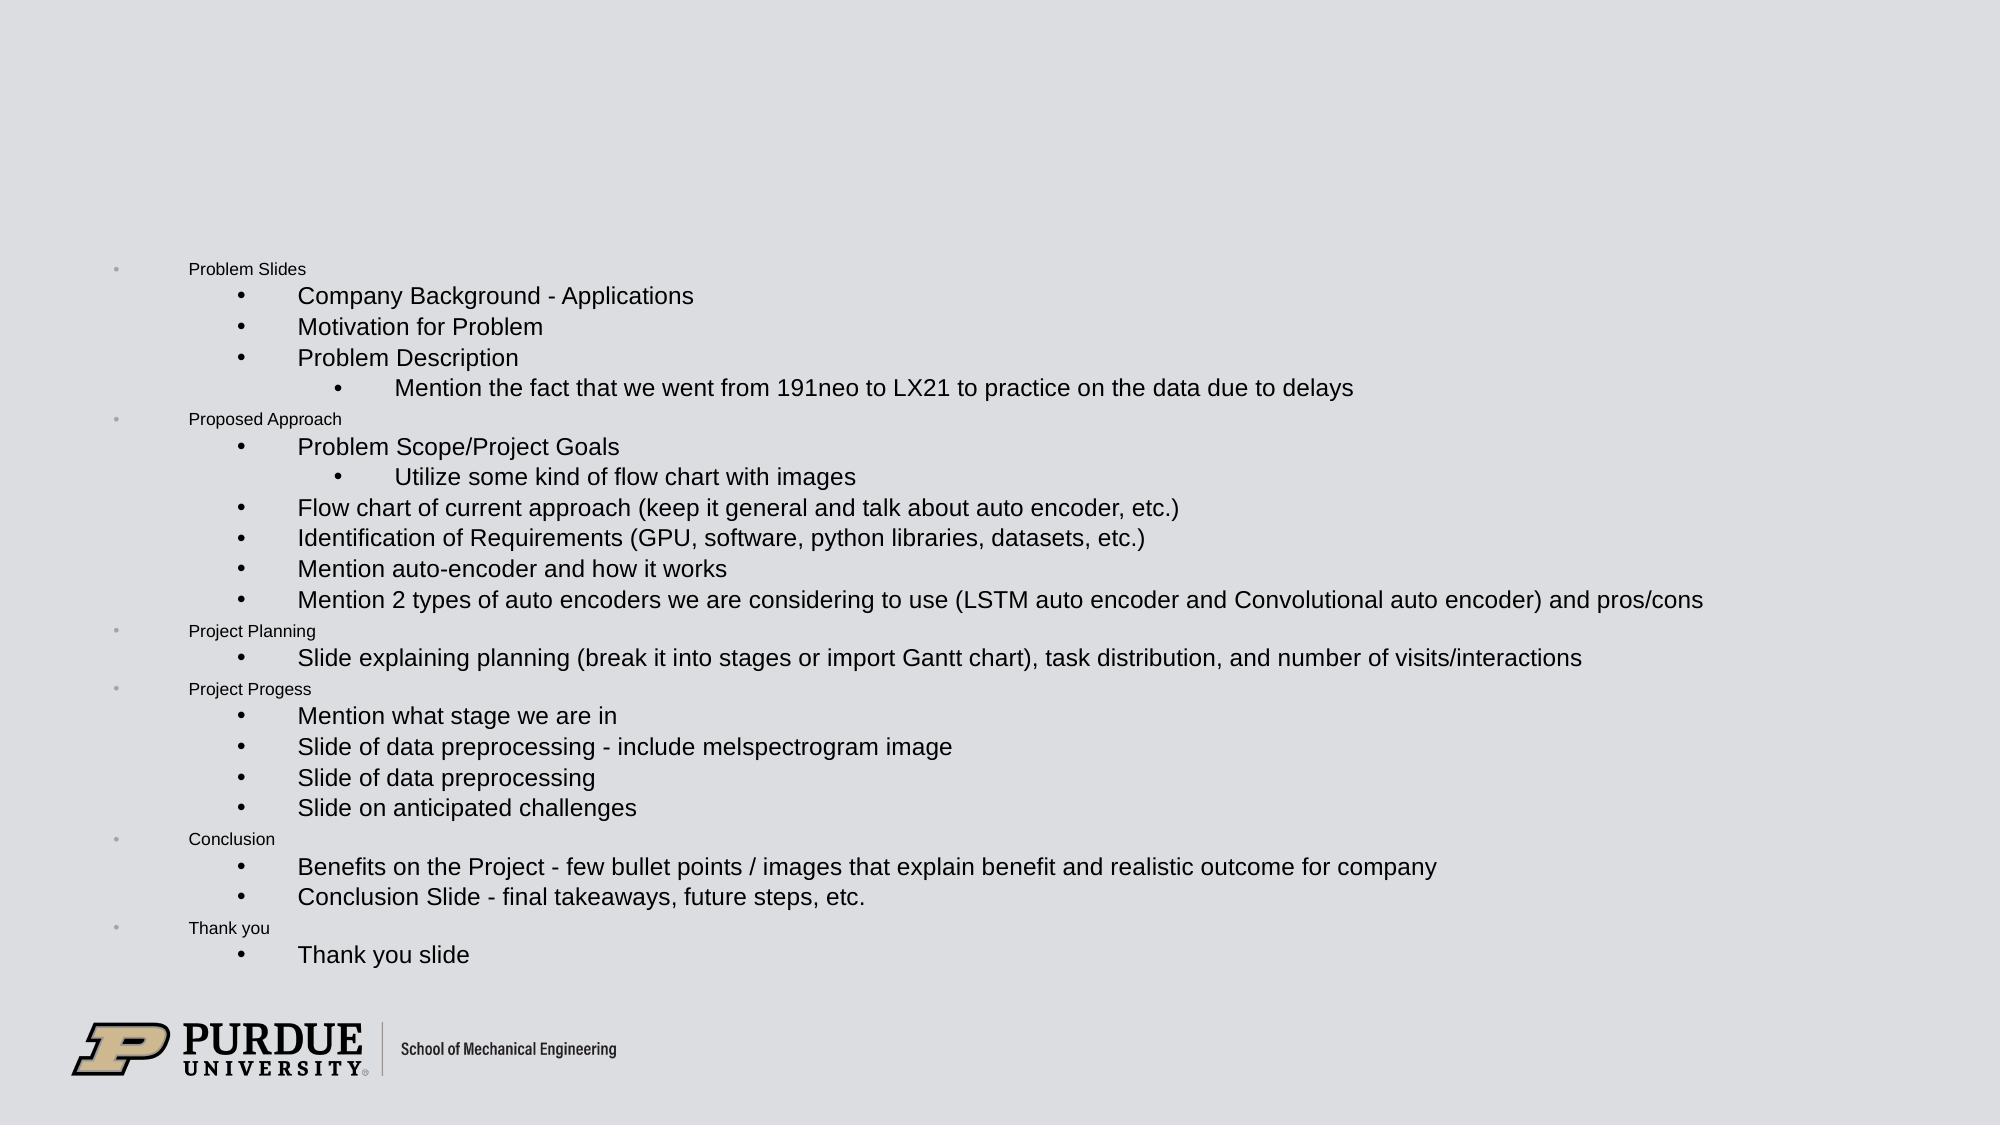

#

Problem Slides
Company Background - Applications
Motivation for Problem
Problem Description
Mention the fact that we went from 191neo to LX21 to practice on the data due to delays
Proposed Approach
Problem Scope/Project Goals
Utilize some kind of flow chart with images
Flow chart of current approach (keep it general and talk about auto encoder, etc.)
Identification of Requirements (GPU, software, python libraries, datasets, etc.)
Mention auto-encoder and how it works
Mention 2 types of auto encoders we are considering to use (LSTM auto encoder and Convolutional auto encoder) and pros/cons
Project Planning
Slide explaining planning (break it into stages or import Gantt chart), task distribution, and number of visits/interactions
Project Progess
Mention what stage we are in
Slide of data preprocessing - include melspectrogram image
Slide of data preprocessing
Slide on anticipated challenges
Conclusion
Benefits on the Project - few bullet points / images that explain benefit and realistic outcome for company
Conclusion Slide - final takeaways, future steps, etc.
Thank you
Thank you slide